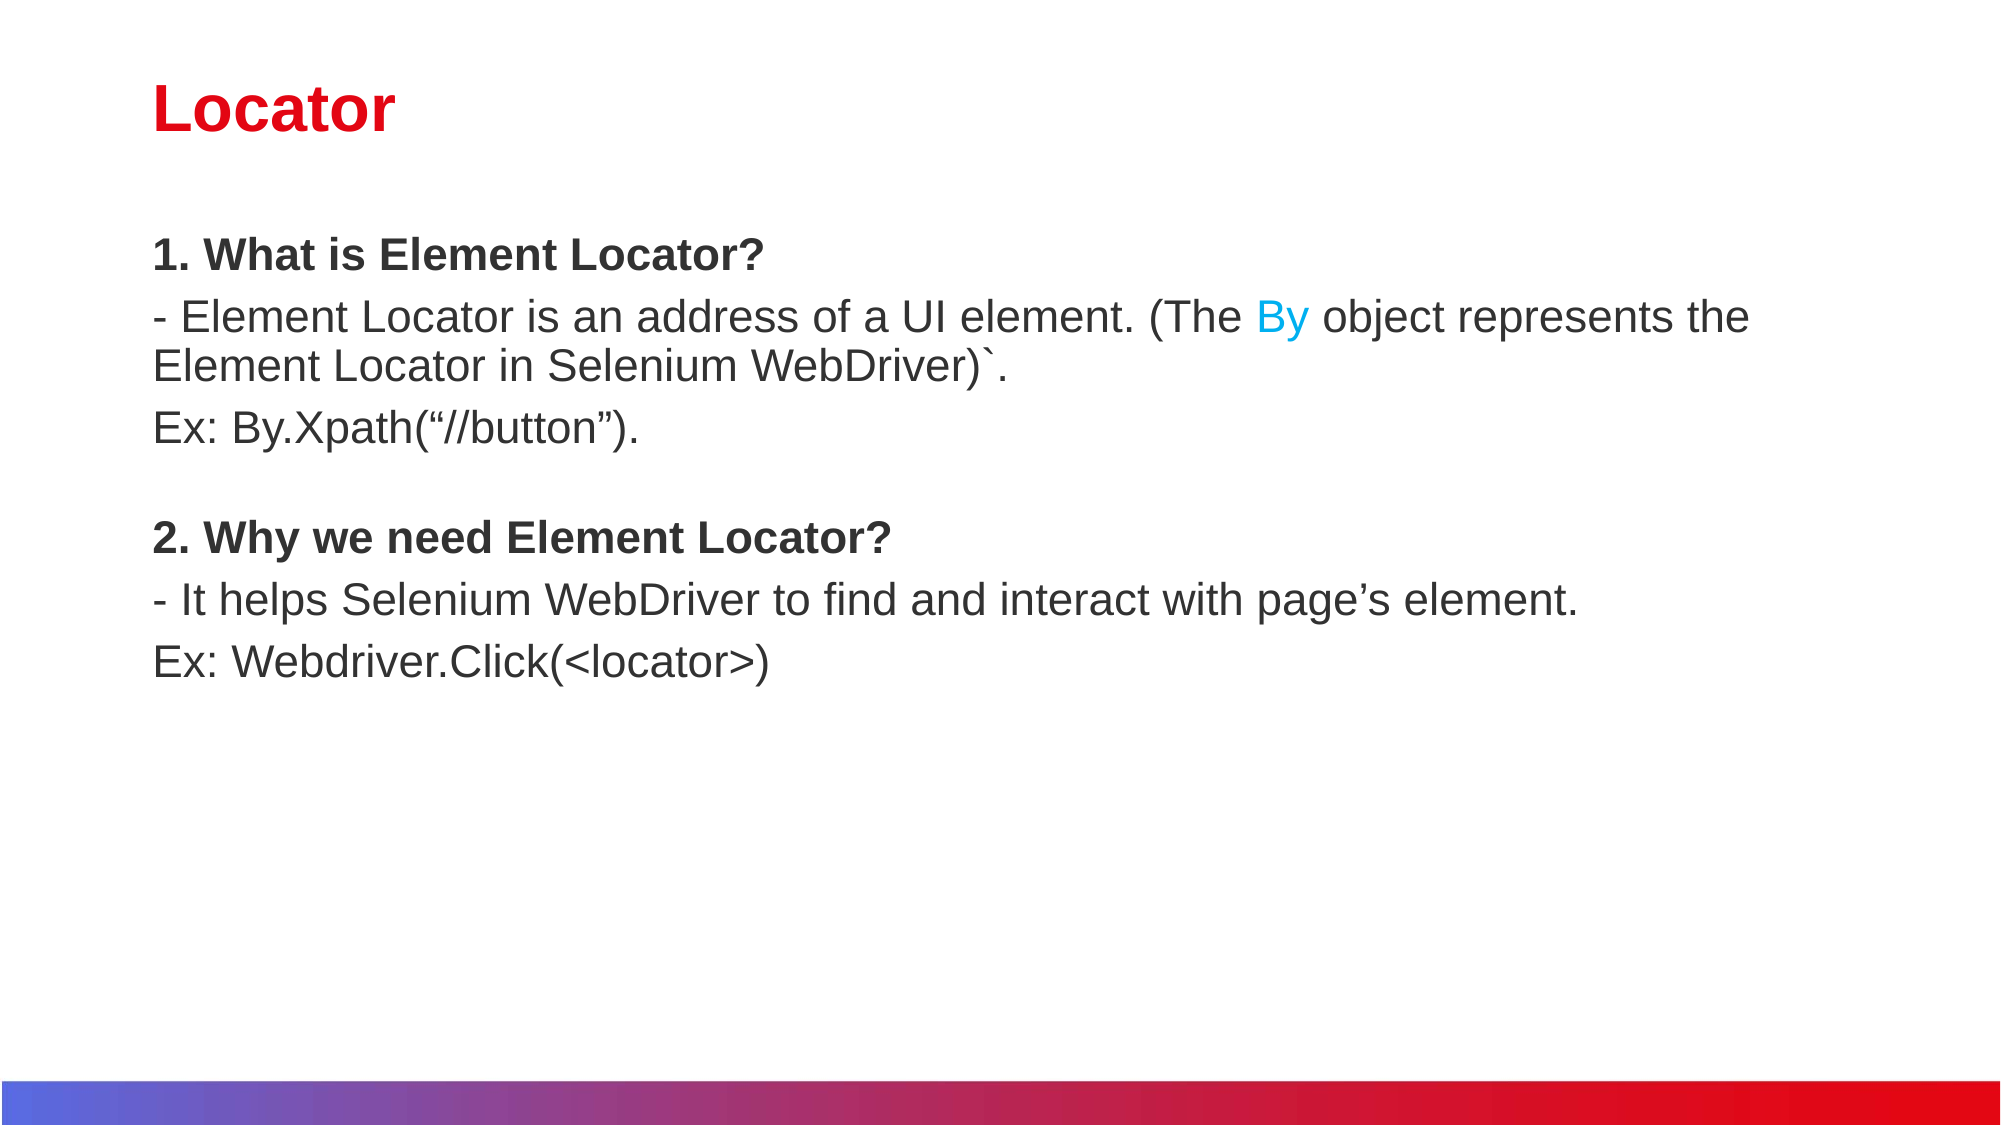

# Locator
1. What is Element Locator?
- Element Locator is an address of a UI element. (The By object represents the Element Locator in Selenium WebDriver)`.
Ex: By.Xpath(“//button”).

2. Why we need Element Locator?
- It helps Selenium WebDriver to find and interact with page’s element.
Ex: Webdriver.Click(<locator>)